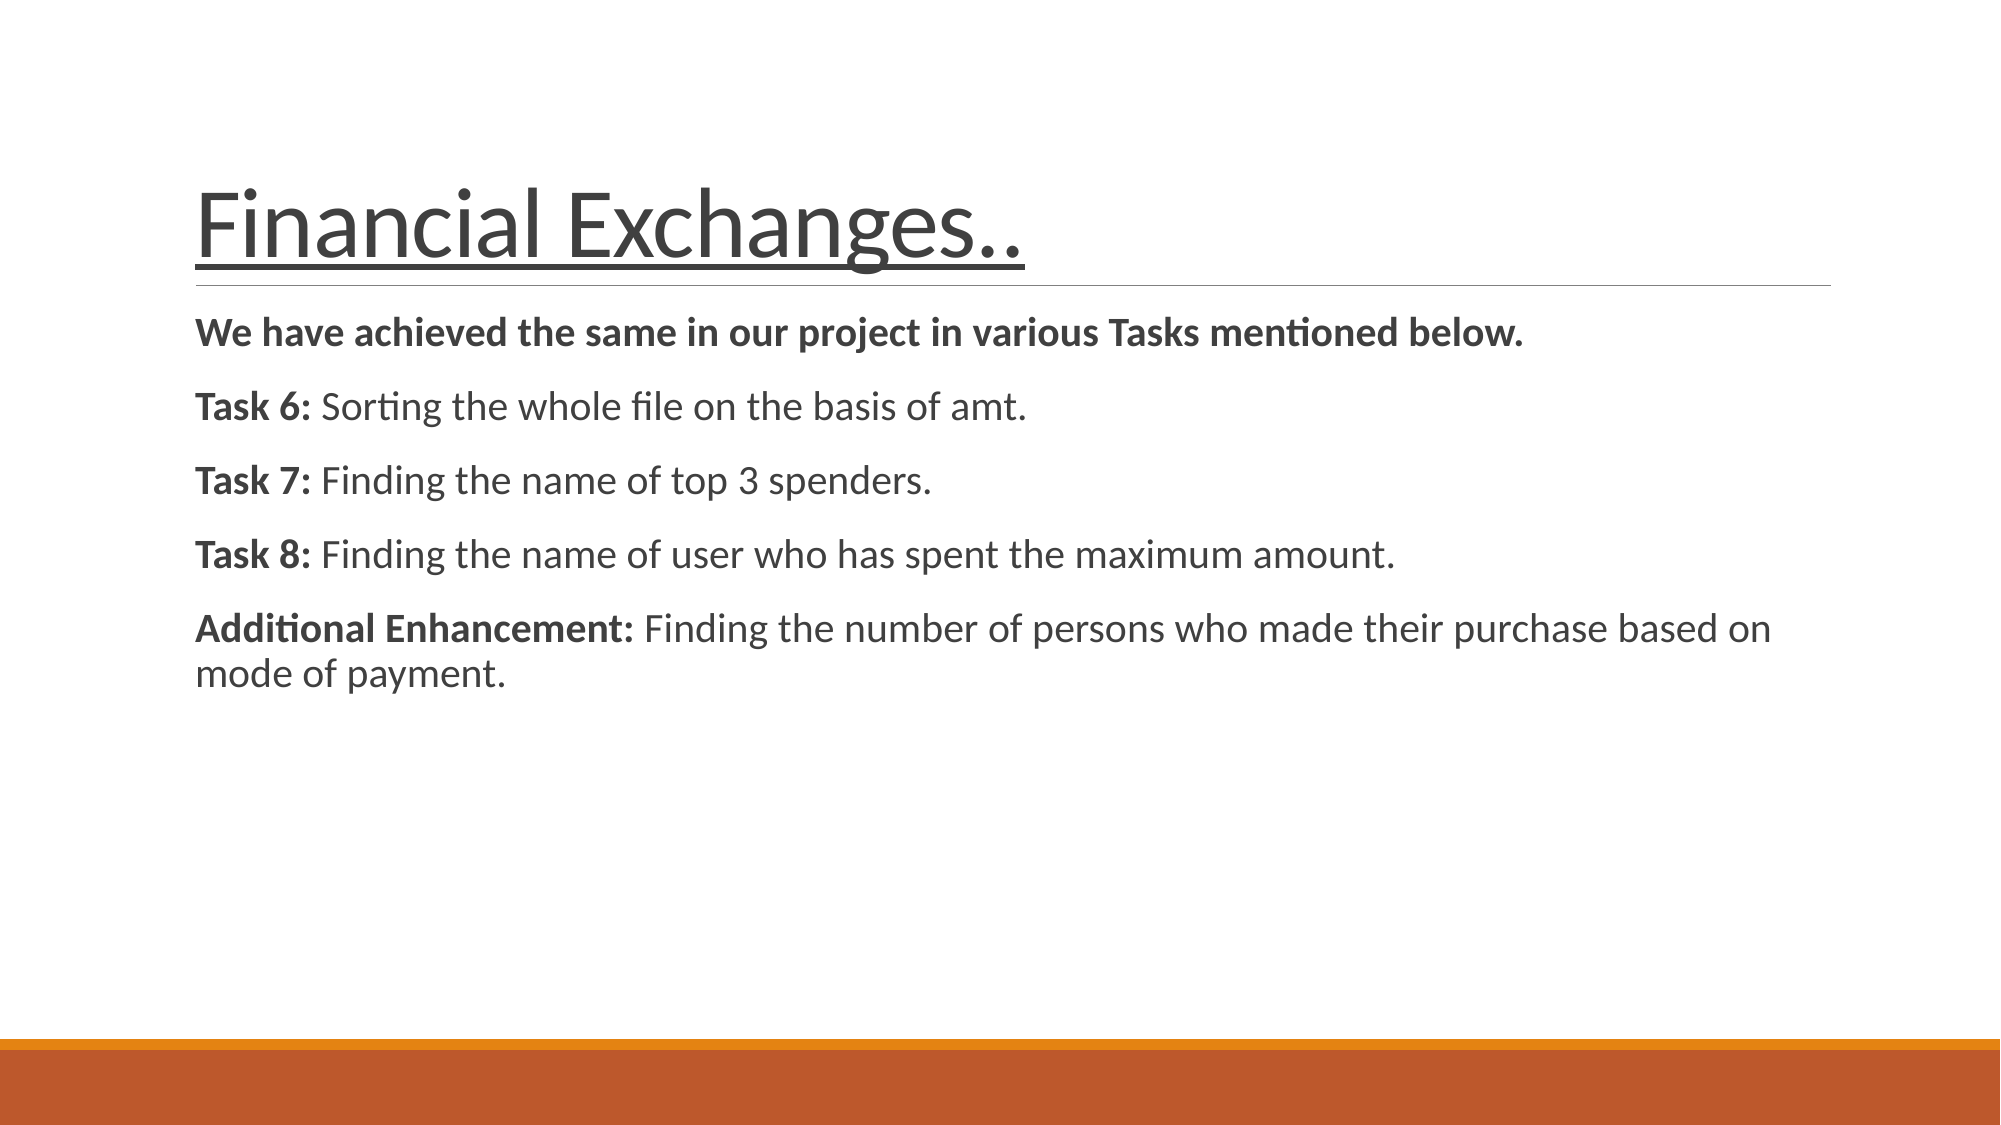

# Financial Exchanges..
We have achieved the same in our project in various Tasks mentioned below.
Task 6: Sorting the whole file on the basis of amt.
Task 7: Finding the name of top 3 spenders.
Task 8: Finding the name of user who has spent the maximum amount.
Additional Enhancement: Finding the number of persons who made their purchase based on mode of payment.